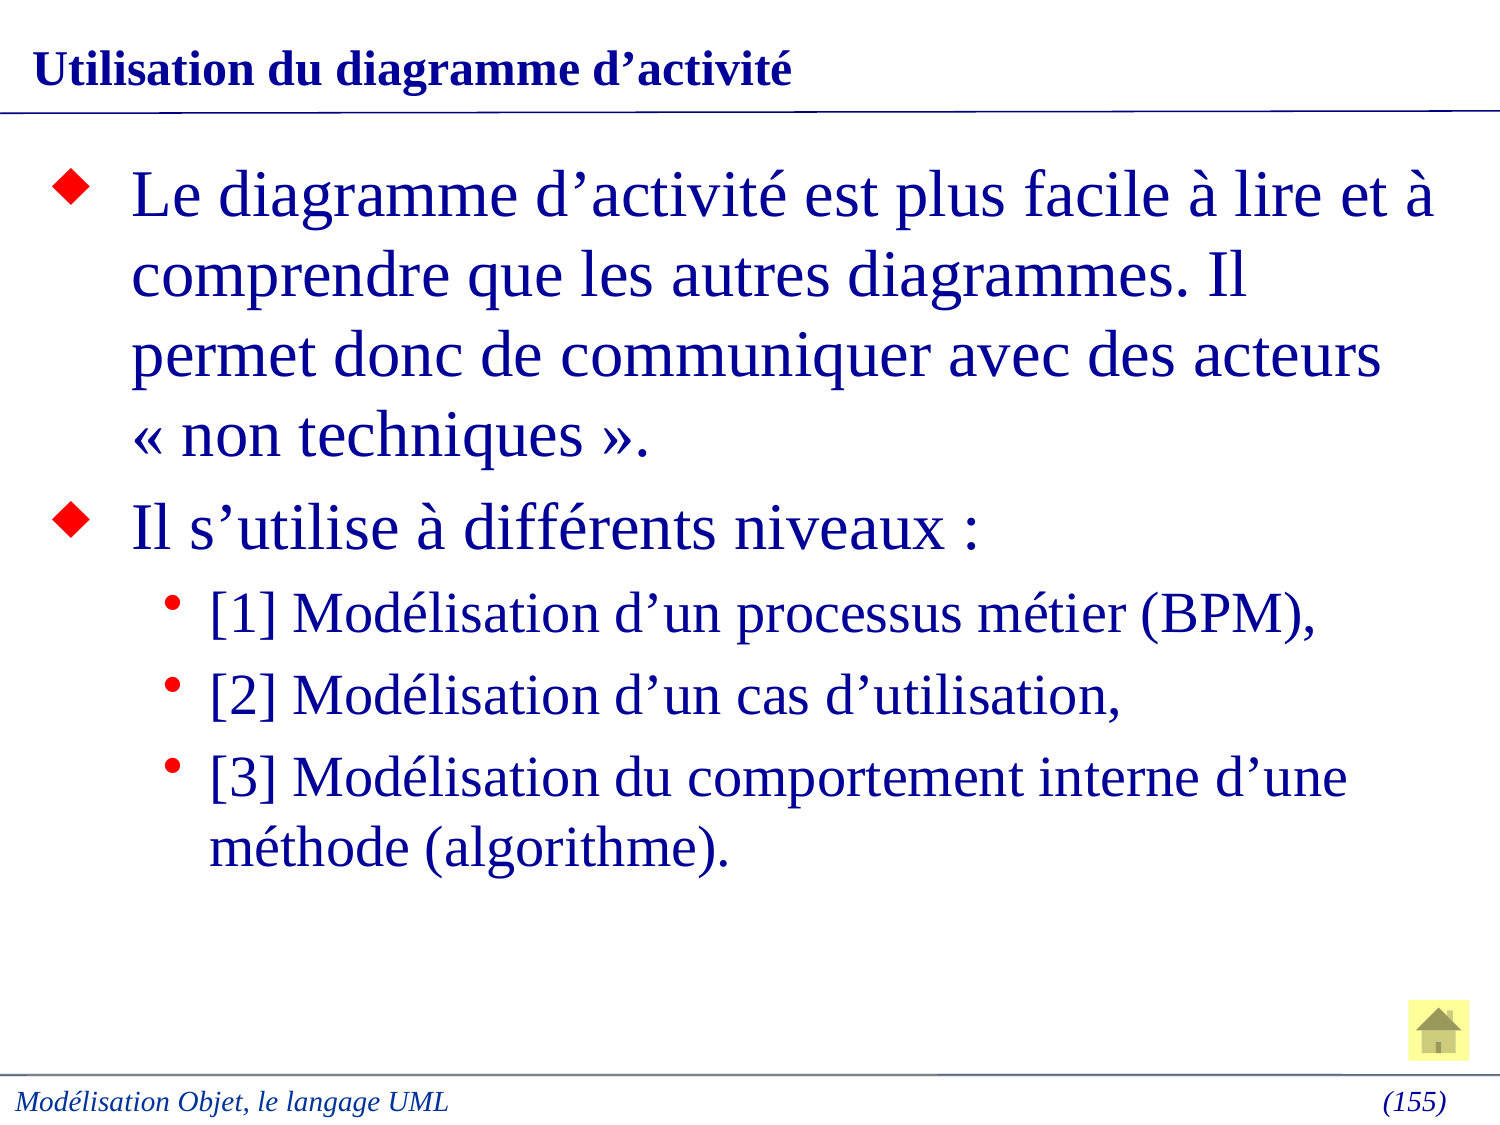

# Utilisation du diagramme d’activité
Le diagramme d’activité est plus facile à lire et à comprendre que les autres diagrammes. Il permet donc de communiquer avec des acteurs « non techniques ».
Il s’utilise à différents niveaux :
[1] Modélisation d’un processus métier (BPM),
[2] Modélisation d’un cas d’utilisation,
[3] Modélisation du comportement interne d’une méthode (algorithme).

Modélisation Objet, le langage UML
 (155)